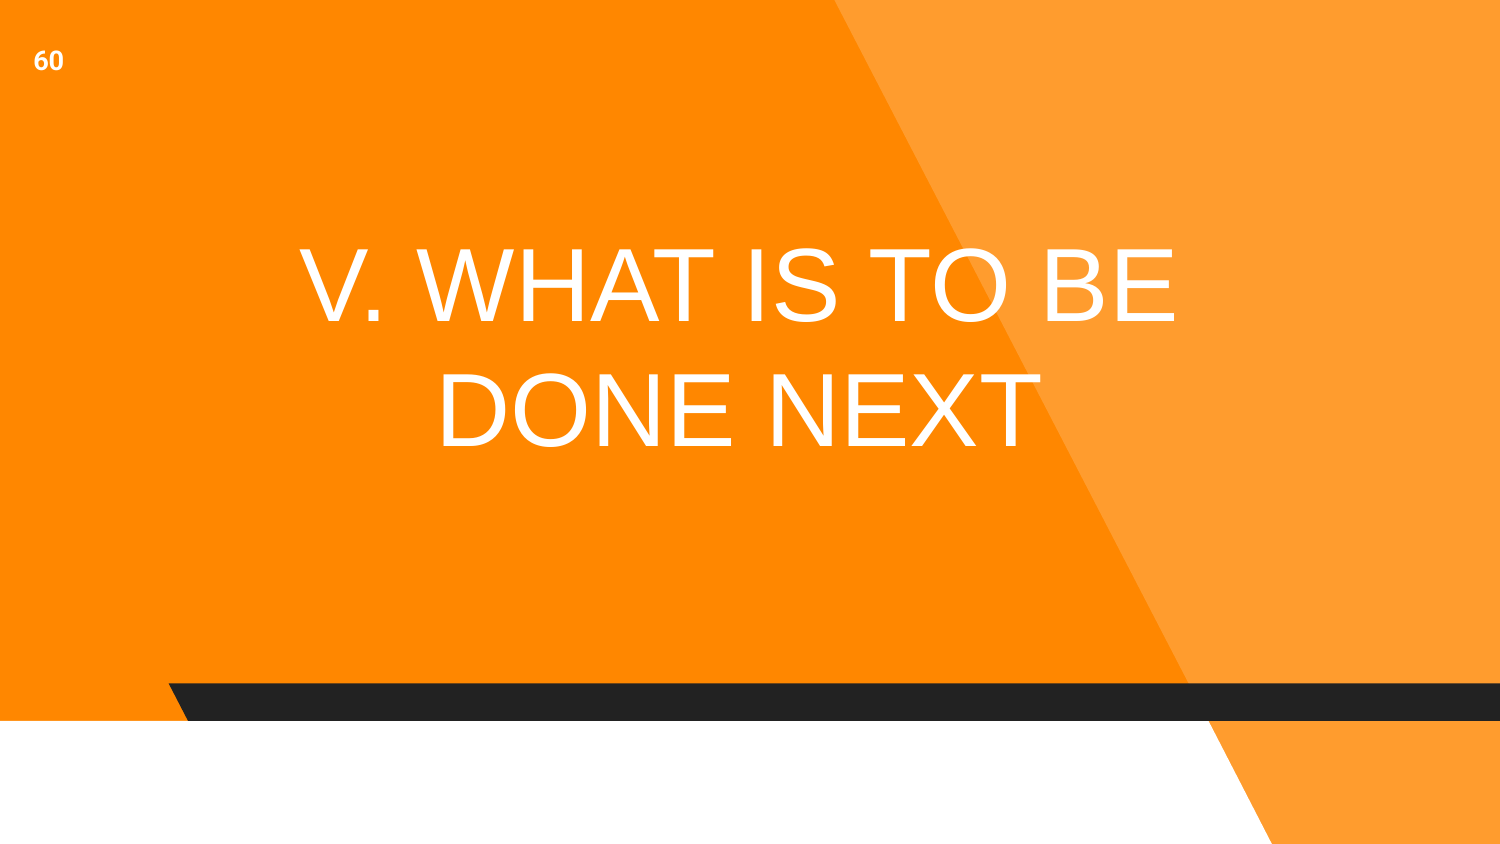

60
# V. WHAT IS TO BE DONE NEXT